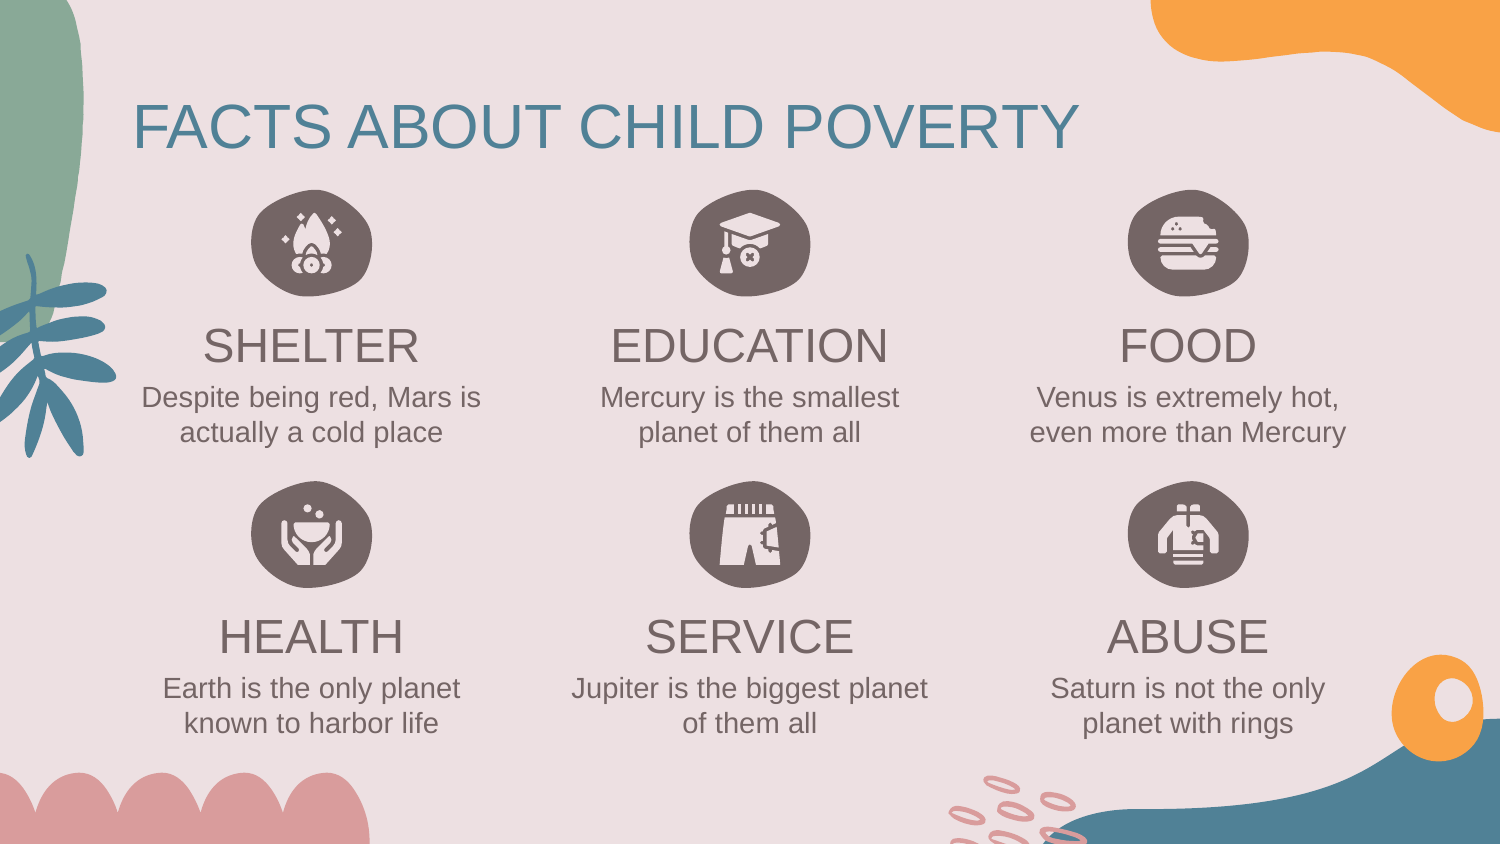

# FACTS ABOUT CHILD POVERTY

SHELTER
EDUCATION
FOOD
Despite being red, Mars is actually a cold place
Mercury is the smallest planet of them all
Venus is extremely hot, even more than Mercury

HEALTH
SERVICE
ABUSE
Earth is the only planet known to harbor life
Jupiter is the biggest planet of them all
Saturn is not the only planet with rings